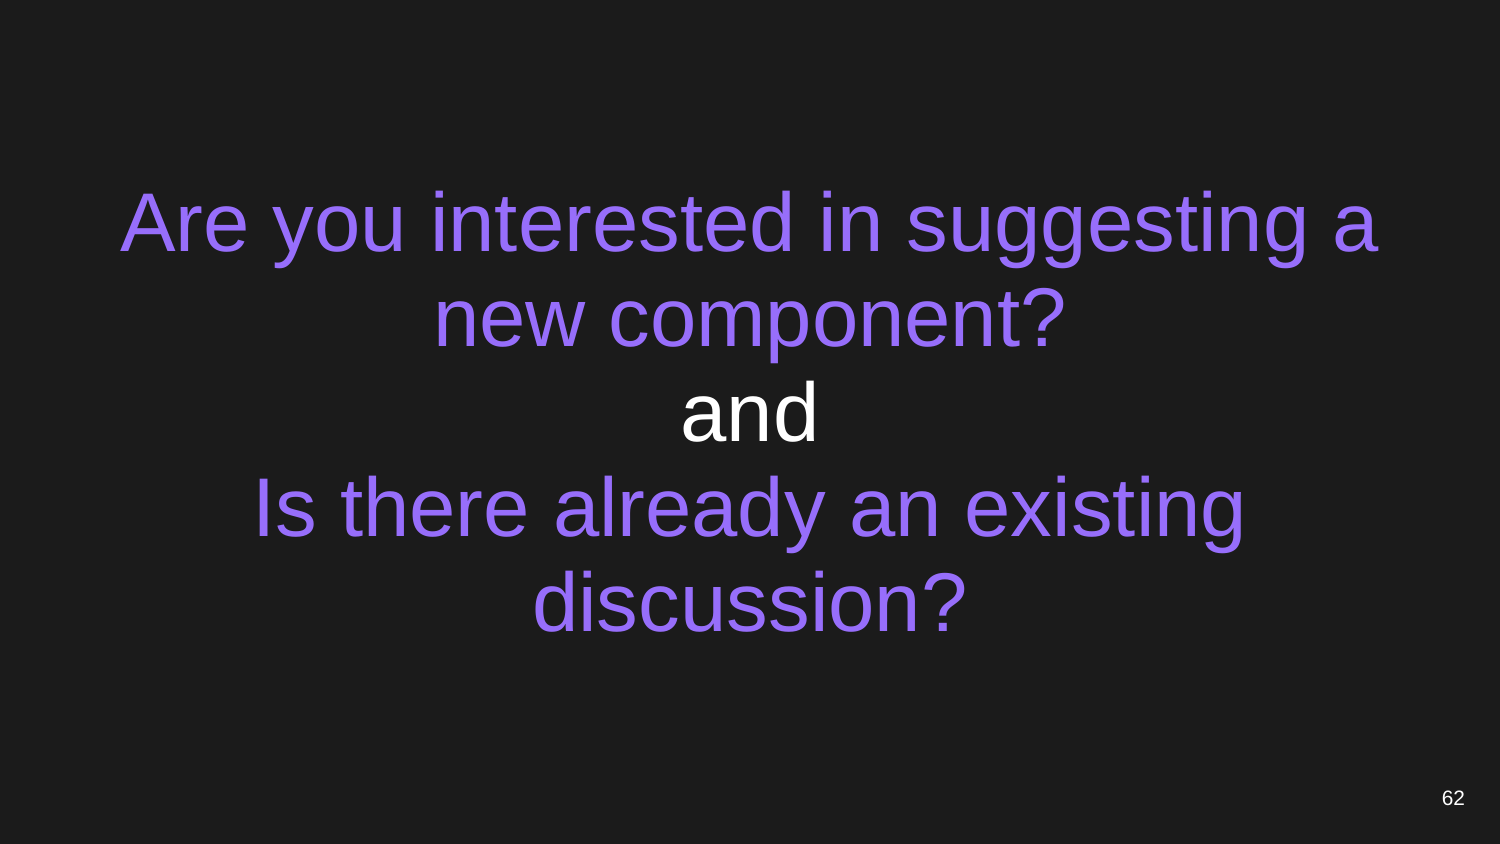

# Are you interested in suggesting a new component?
and
Is there already an existing discussion?
62